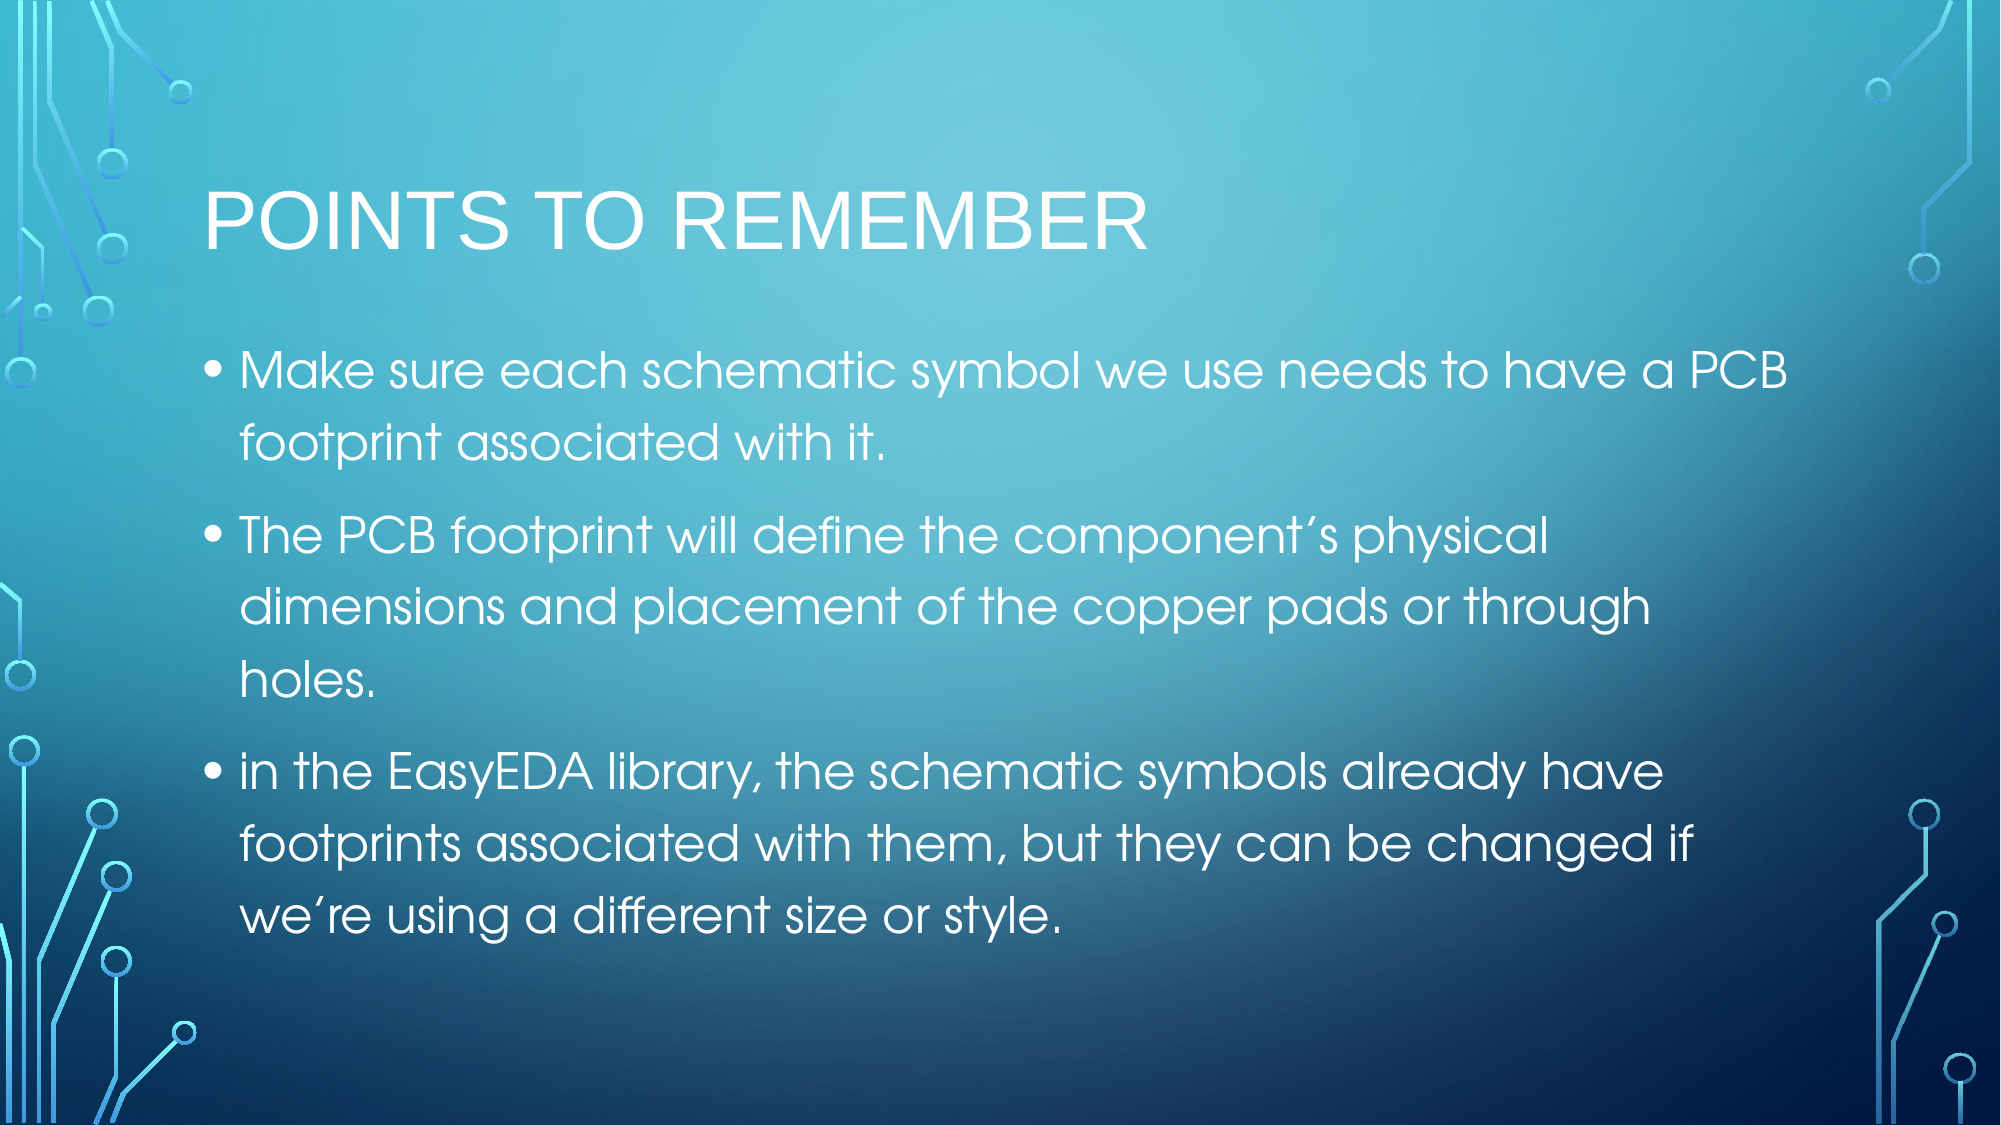

# Points To remember
Make sure each schematic symbol we use needs to have a PCB footprint associated with it.
The PCB footprint will define the component’s physical dimensions and placement of the copper pads or through holes.
in the EasyEDA library, the schematic symbols already have footprints associated with them, but they can be changed if we’re using a different size or style.